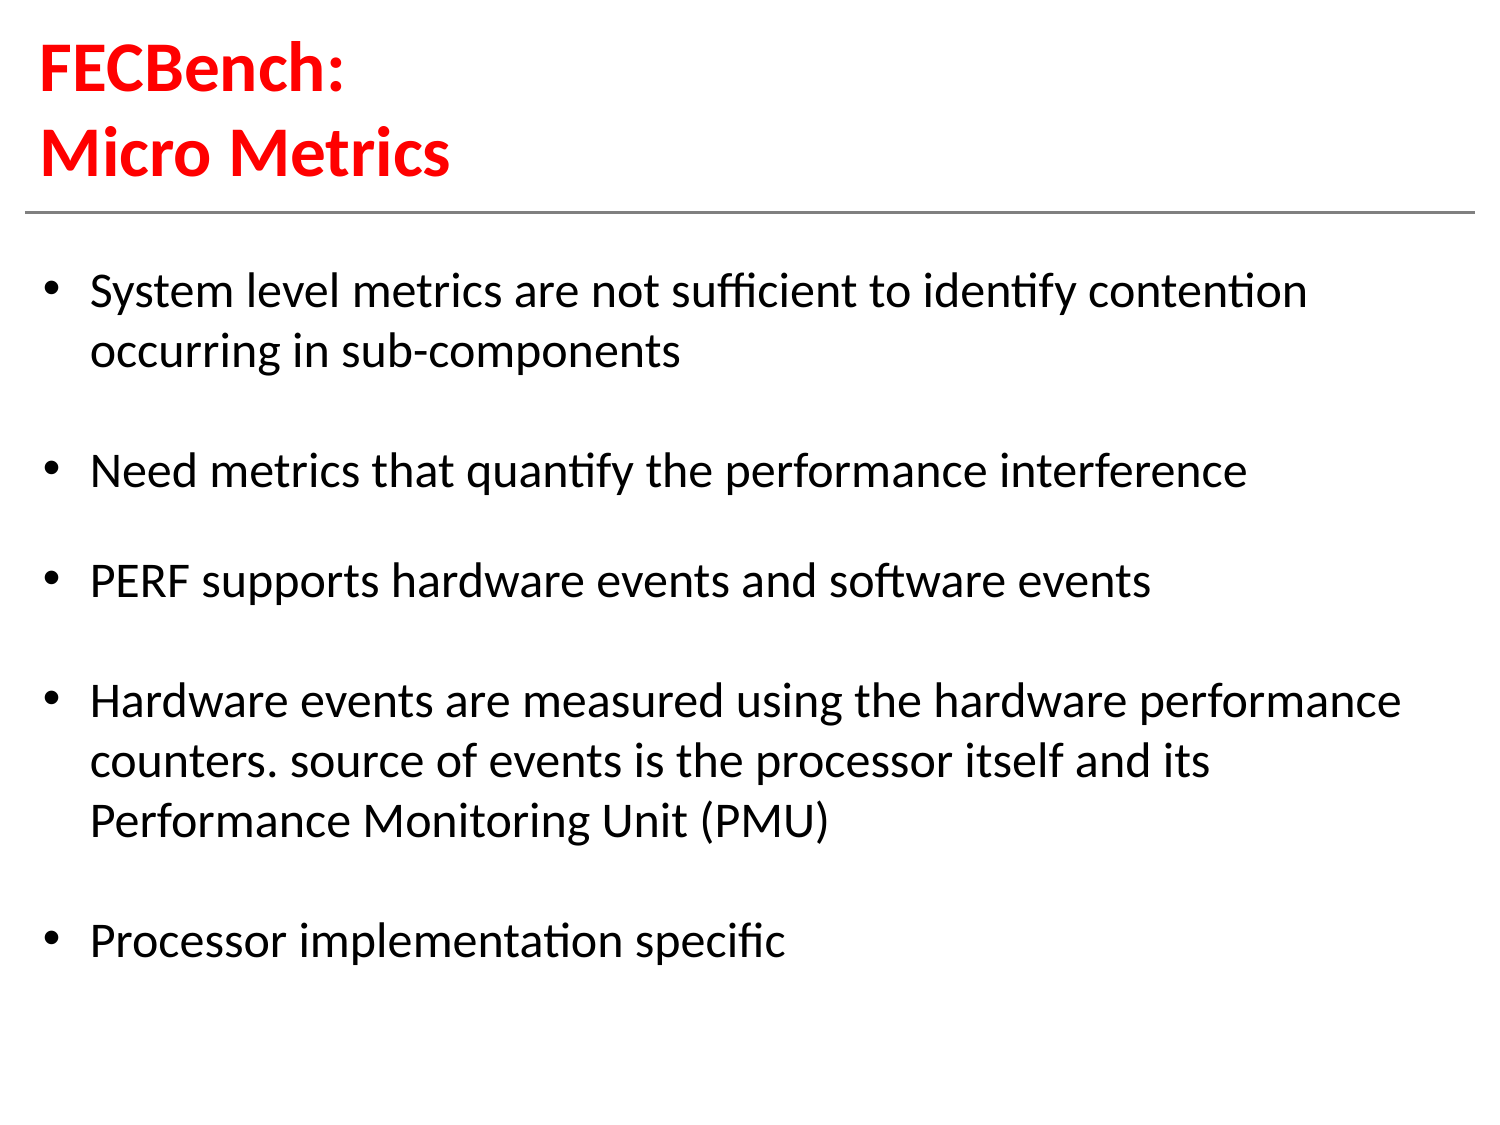

# FECBench: Micro Metrics
System level metrics are not sufficient to identify contention occurring in sub-components

Need metrics that quantify the performance interference

PERF supports hardware events and software events

Hardware events are measured using the hardware performance counters. source of events is the processor itself and its Performance Monitoring Unit (PMU)

Processor implementation specific